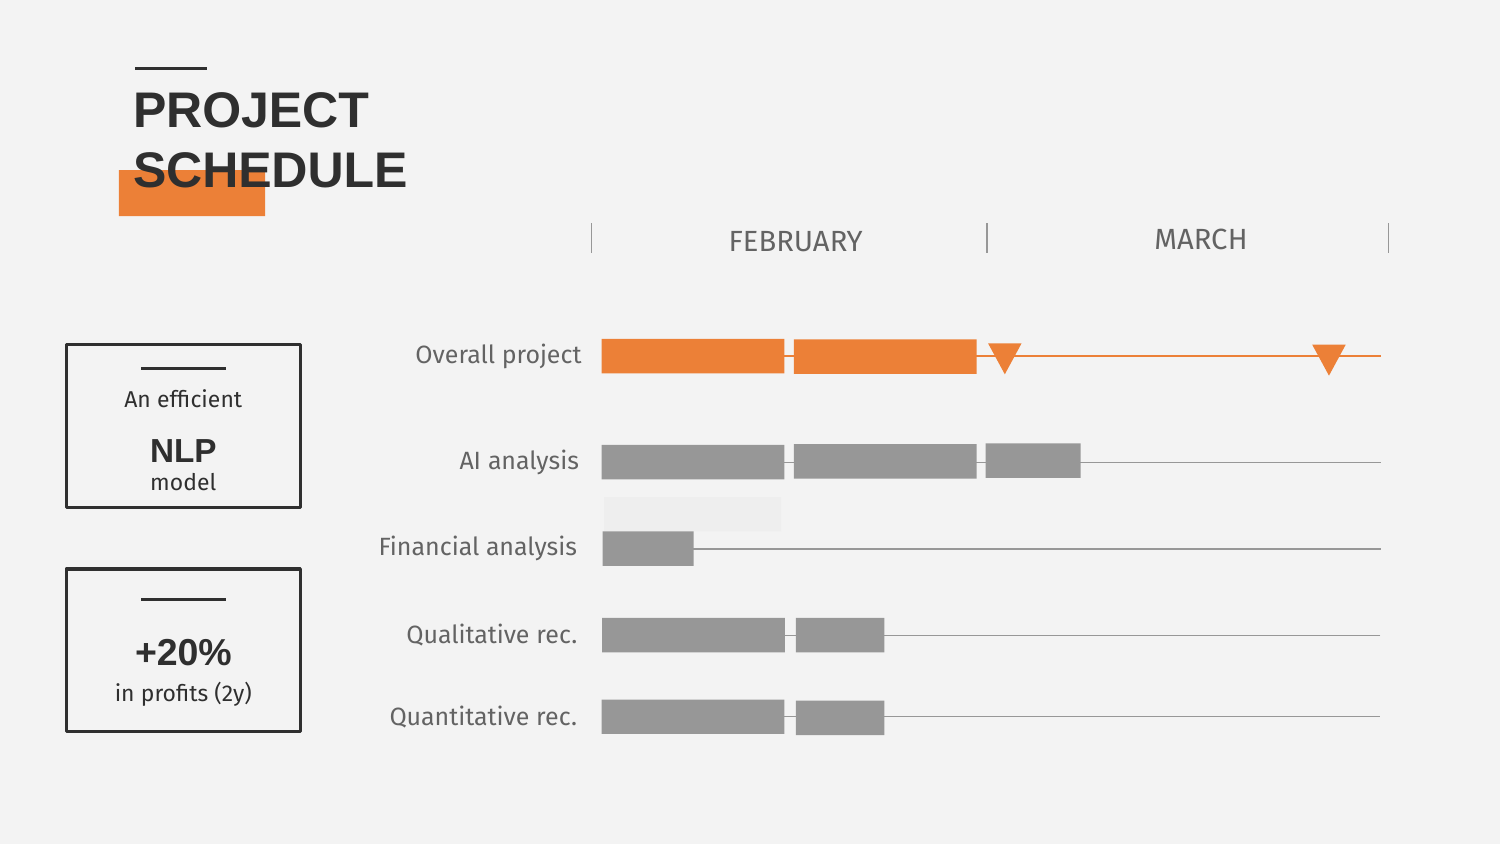

# PROJECT SCHEDULE
MARCH
FEBRUARY
Overall project

AI analysis

Financial analysis

Qualitative rec.

Quantitative rec.

An efficient
NLP
model

+20%
in profits (2y)